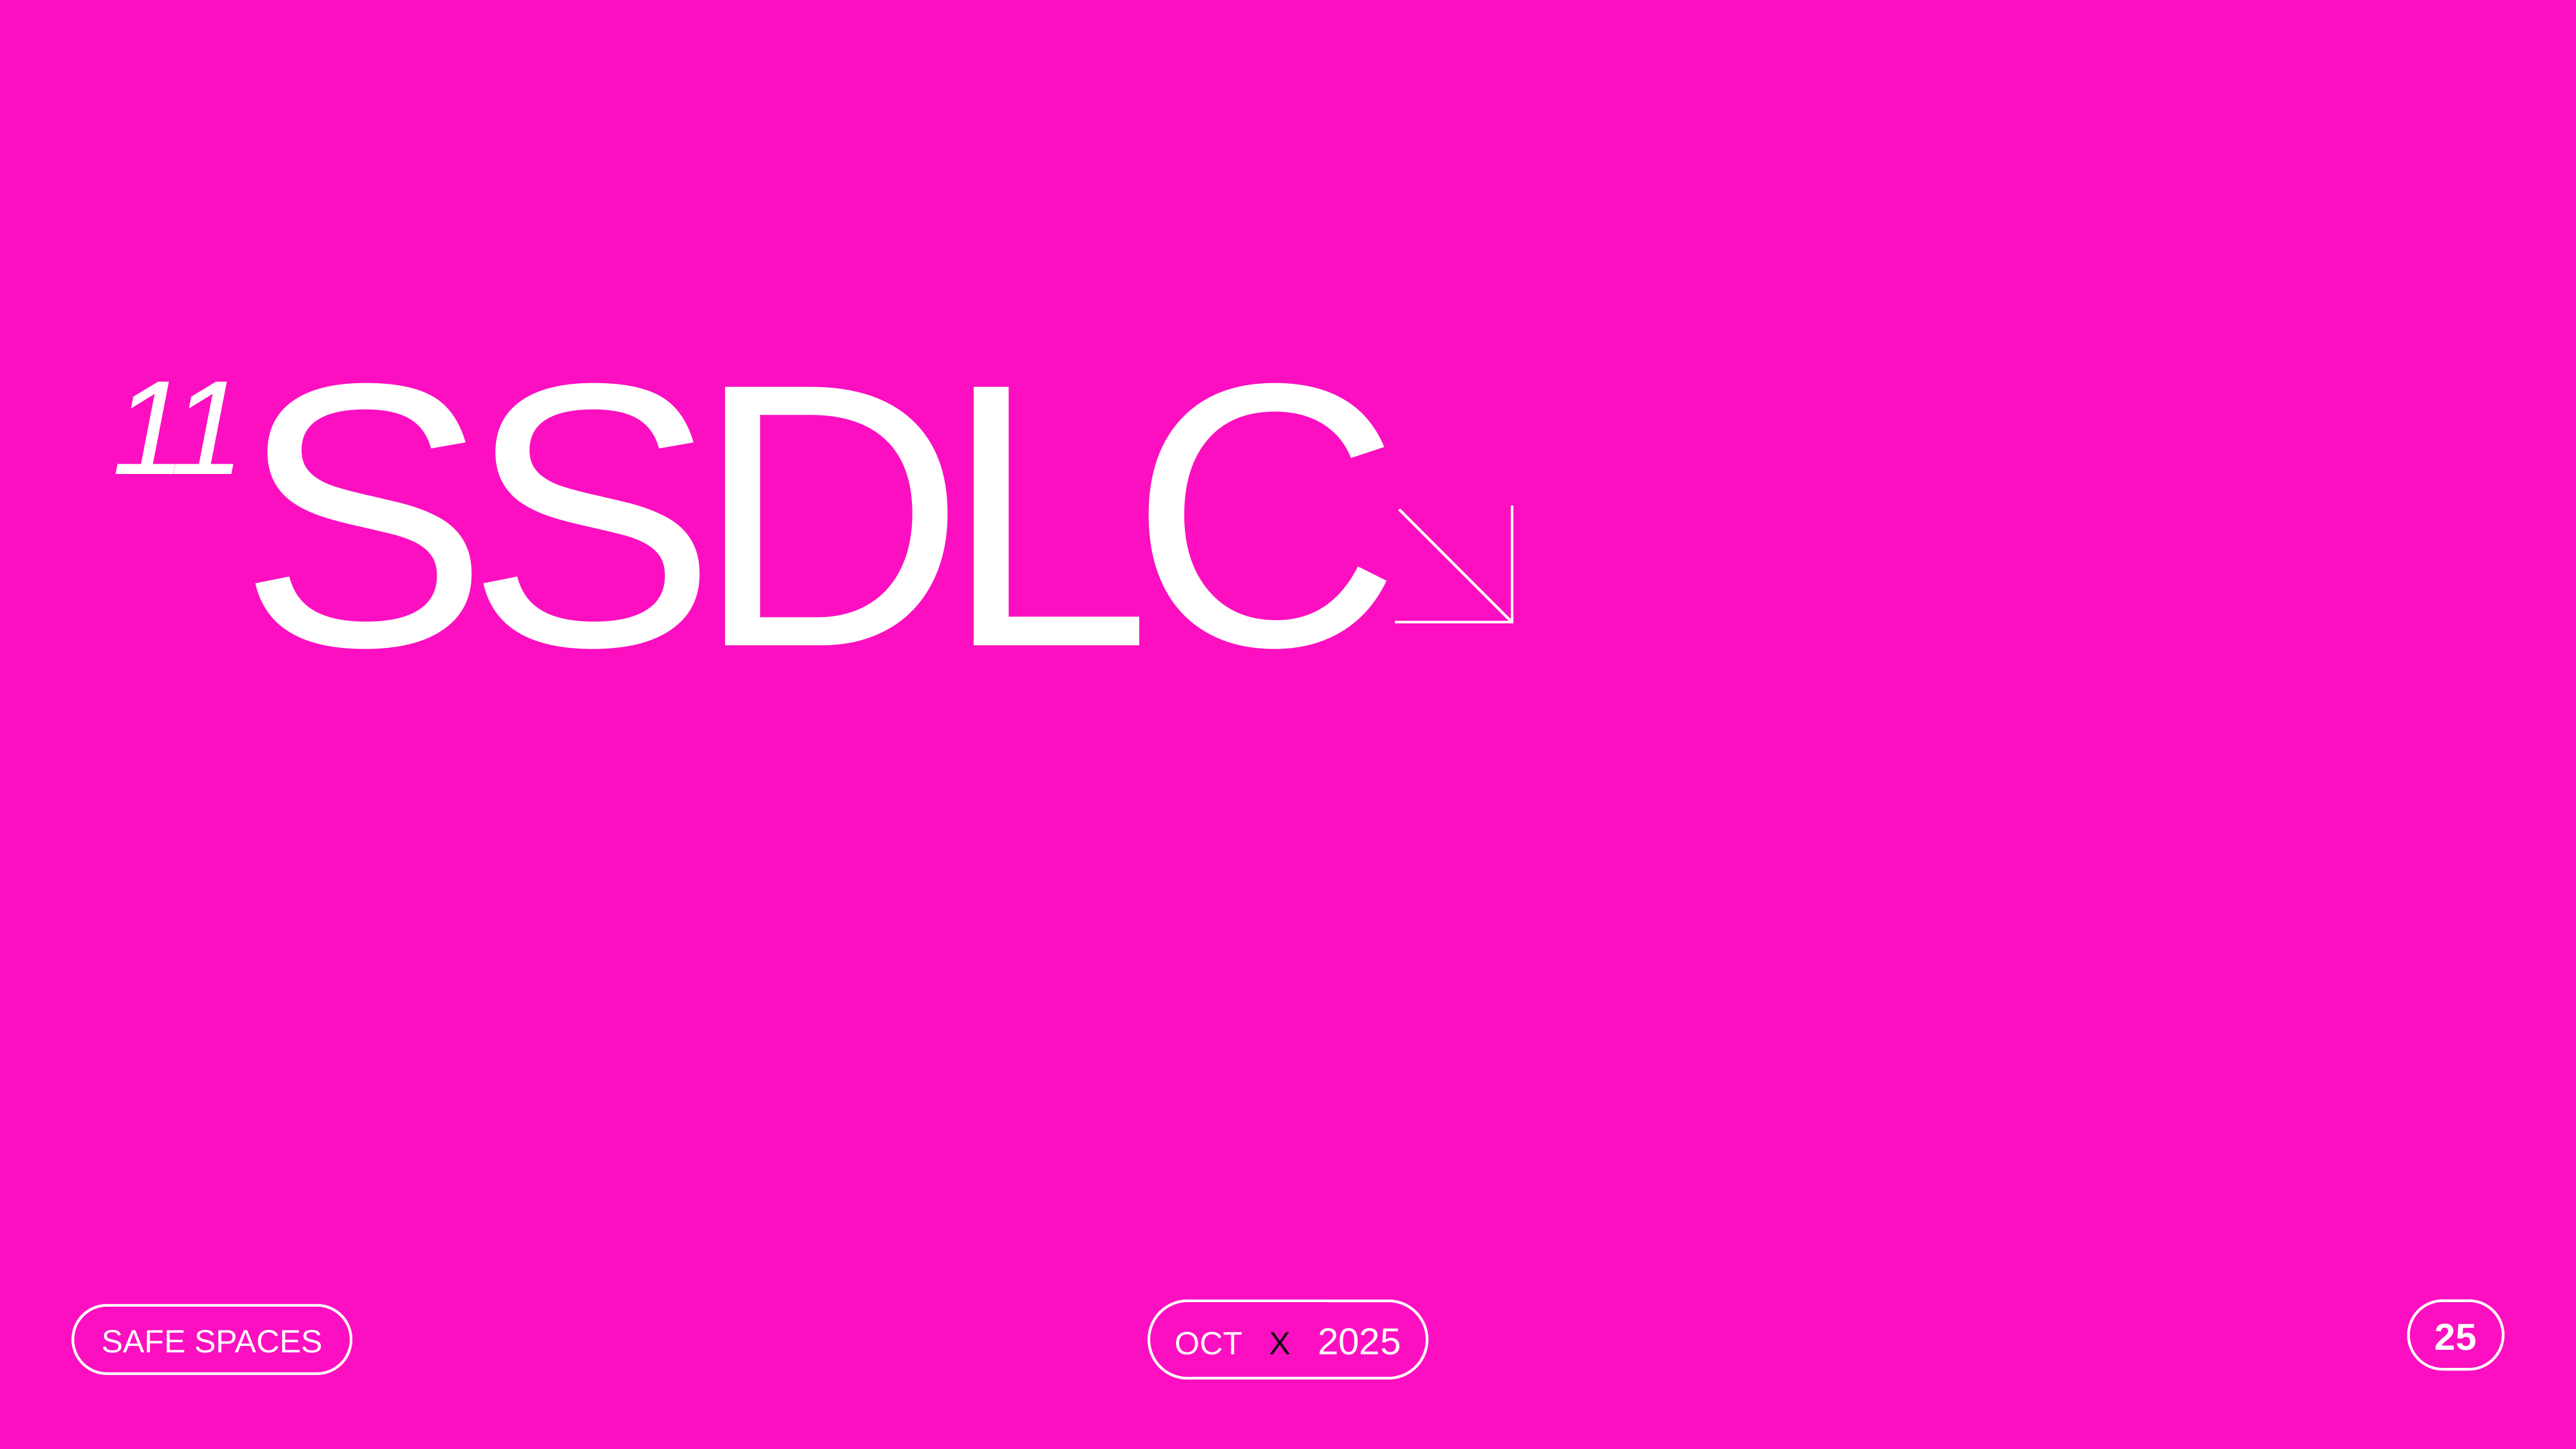

11
SSDLC

OCT   X   2025

SAFE SPACES
25